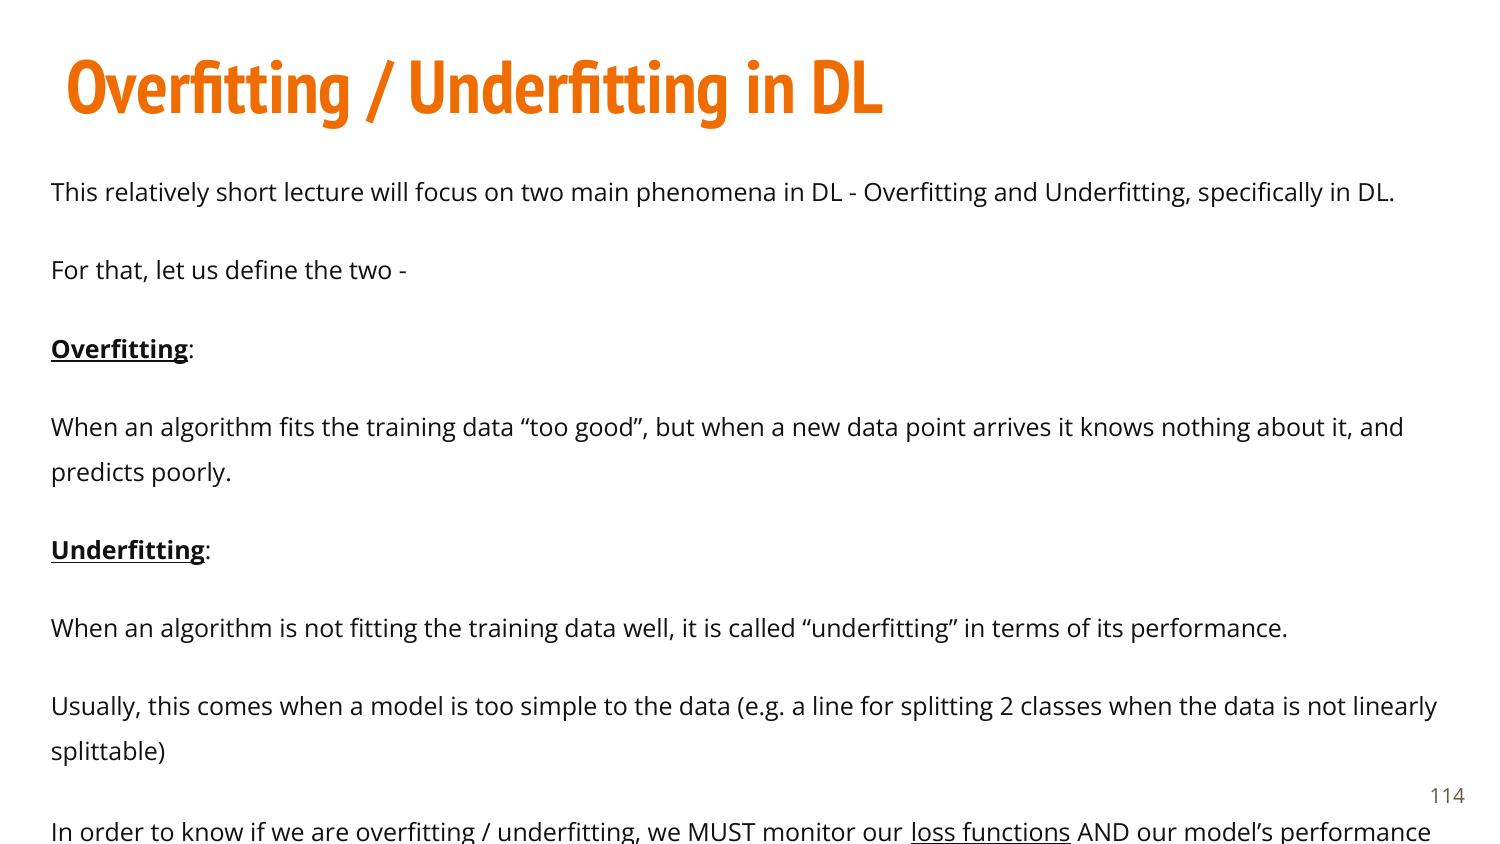

# Overfitting / Underfitting in DL
This relatively short lecture will focus on two main phenomena in DL - Overfitting and Underfitting, specifically in DL.
For that, let us define the two -
Overfitting:
When an algorithm fits the training data “too good”, but when a new data point arrives it knows nothing about it, and predicts poorly.
Underfitting:
When an algorithm is not fitting the training data well, it is called “underfitting” in terms of its performance.
Usually, this comes when a model is too simple to the data (e.g. a line for splitting 2 classes when the data is not linearly splittable)
In order to know if we are overfitting / underfitting, we MUST monitor our loss functions AND our model’s performance
114